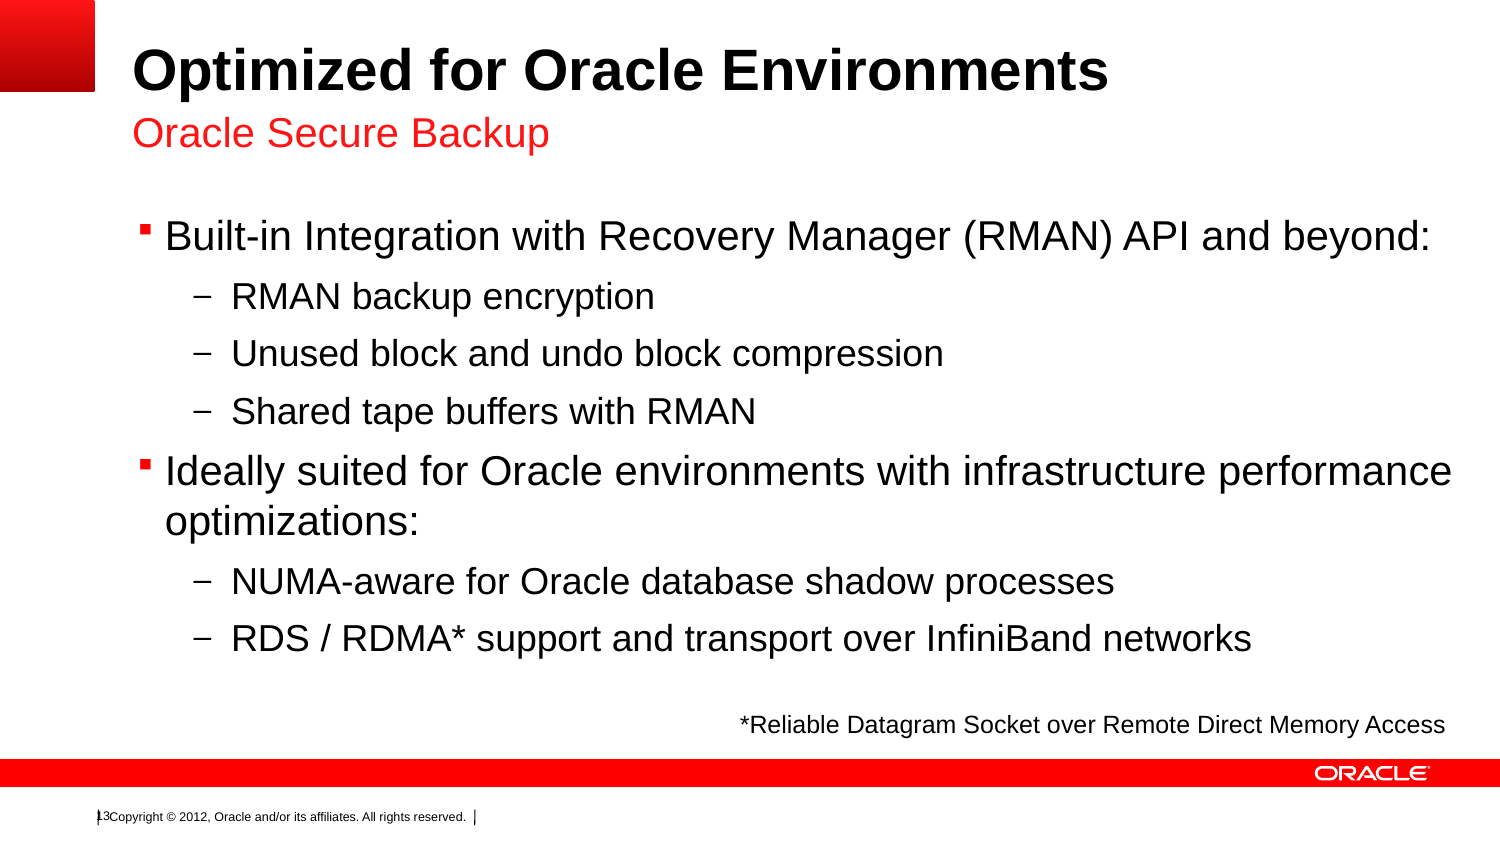

# Optimized for Oracle Environments
Oracle Secure Backup
Built-in Integration with Recovery Manager (RMAN) API and beyond:
RMAN backup encryption
Unused block and undo block compression
Shared tape buffers with RMAN
Ideally suited for Oracle environments with infrastructure performance optimizations:
NUMA-aware for Oracle database shadow processes
RDS / RDMA* support and transport over InfiniBand networks

*Reliable Datagram Socket over Remote Direct Memory Access